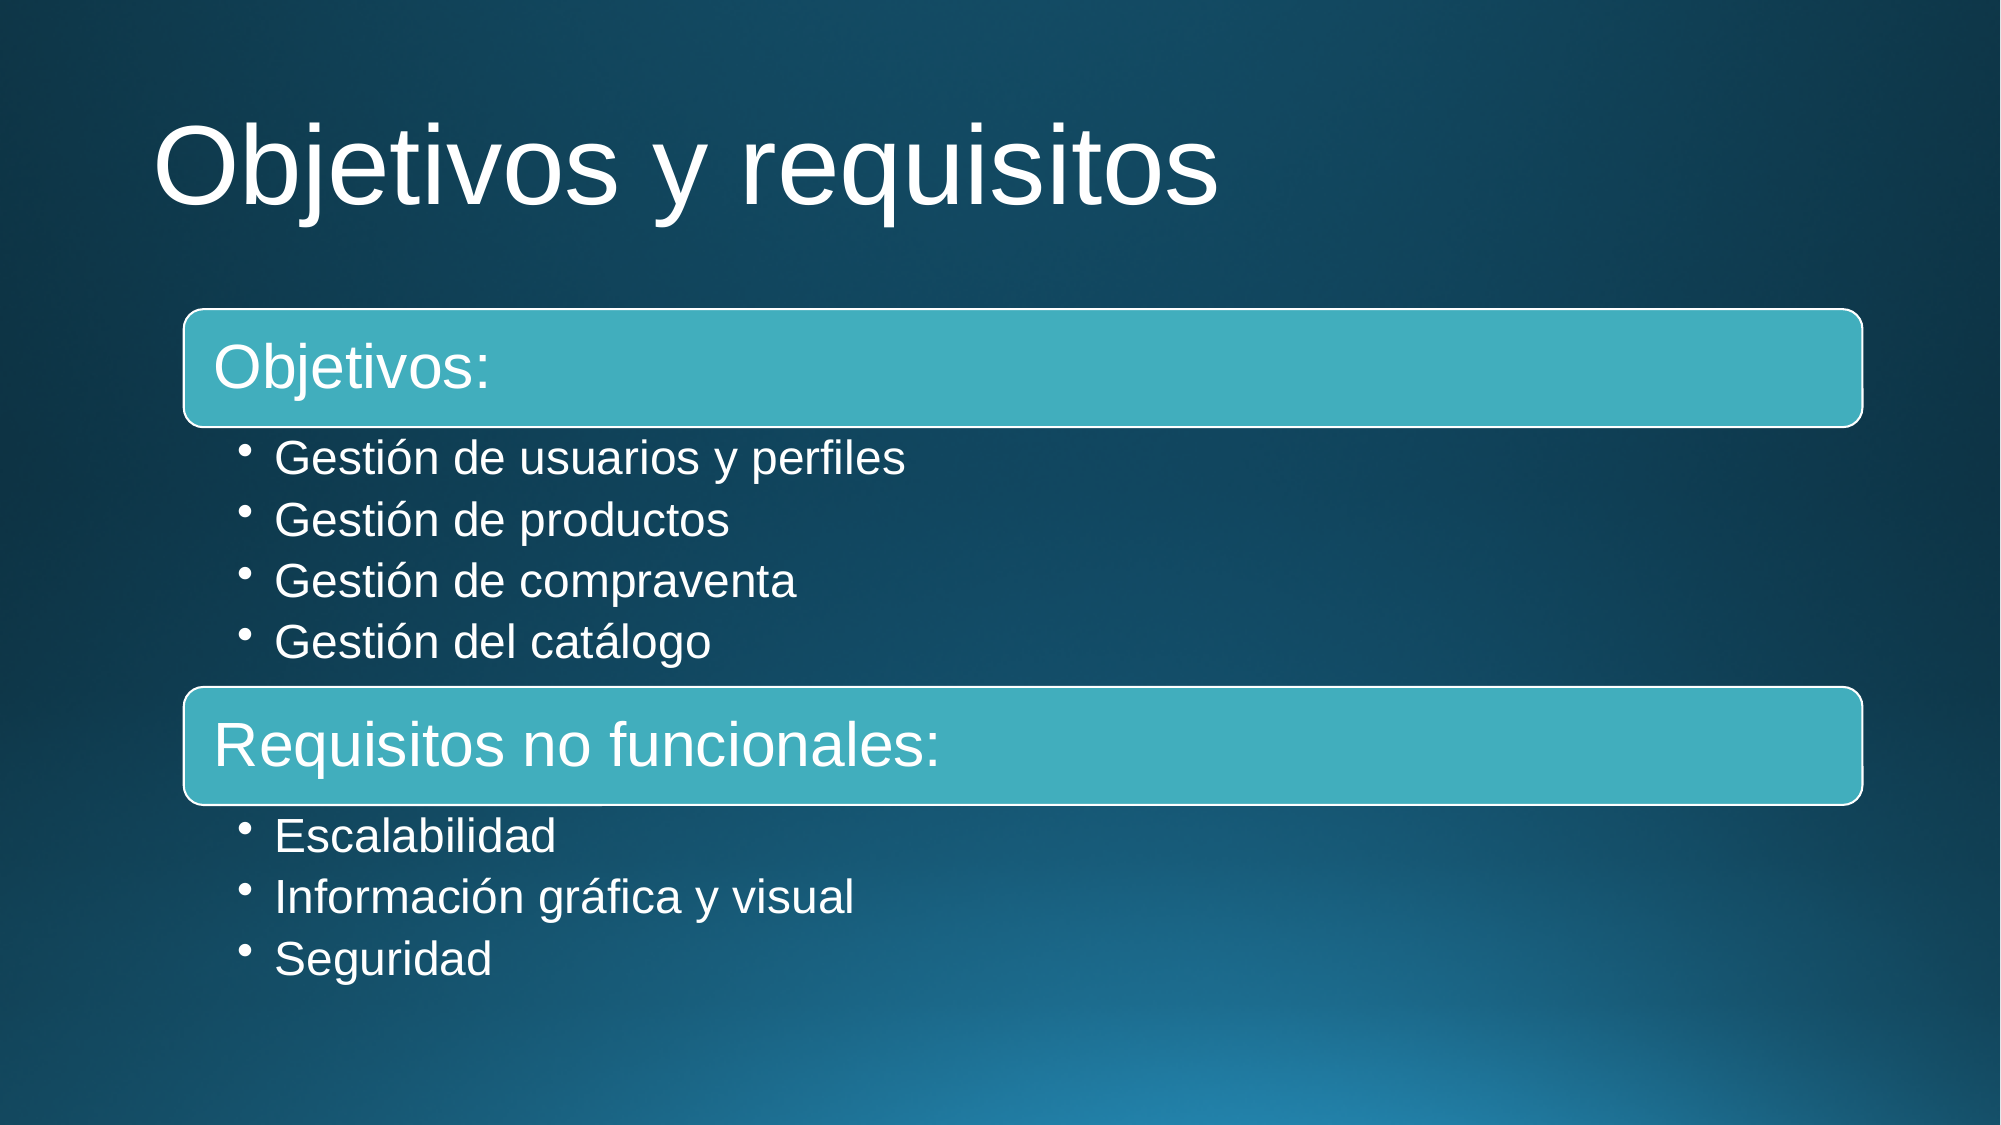

# Objetivos y requisitos
Objetivos:
Gestión de usuarios y perfiles
Gestión de productos
Gestión de compraventa
Gestión del catálogo
Requisitos no funcionales:
Escalabilidad
Información gráfica y visual
Seguridad